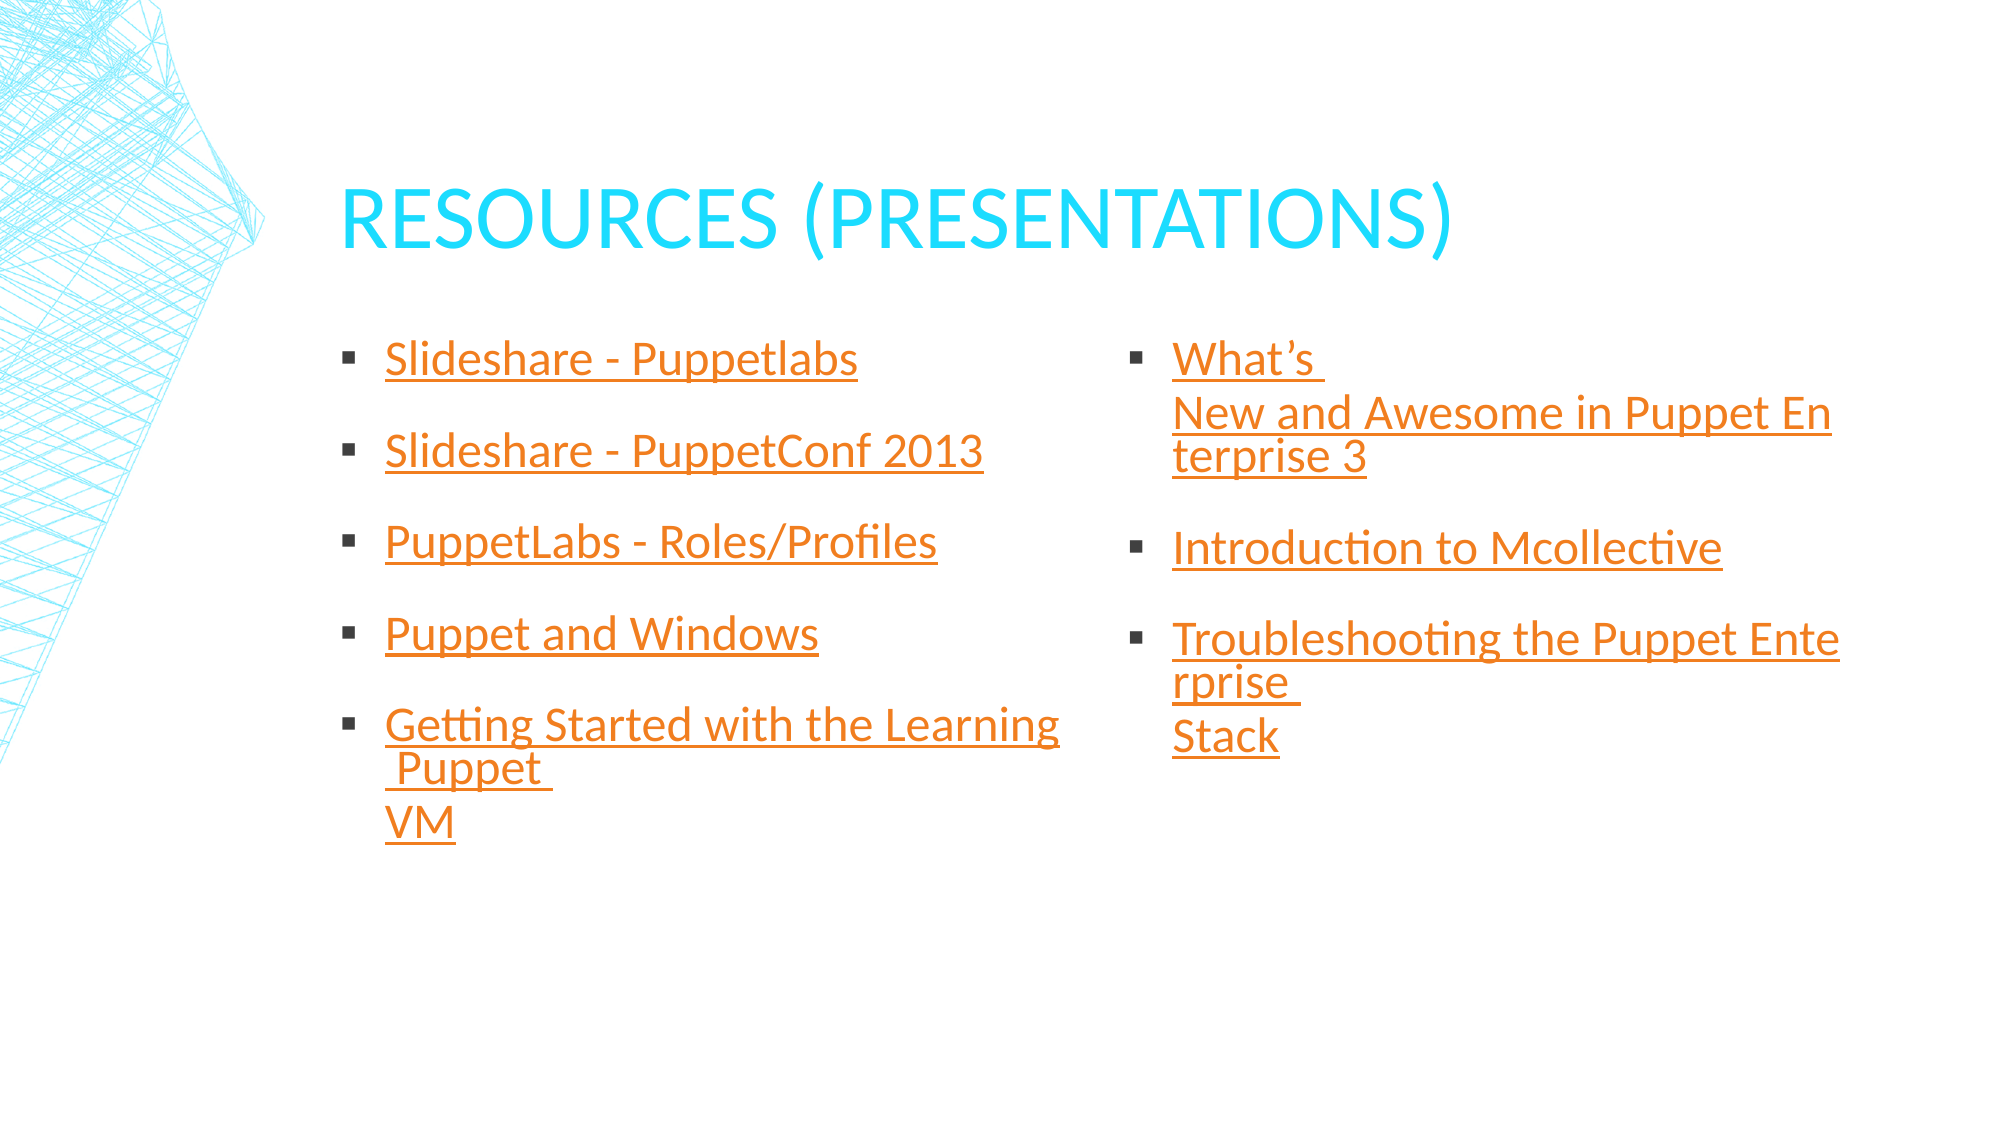

# Resources (Presentations)
Slideshare - Puppetlabs
Slideshare - PuppetConf 2013
PuppetLabs - Roles/Profiles
Puppet and Windows
Getting Started with the Learning Puppet VM
What’s New and Awesome in Puppet Enterprise 3
Introduction to Mcollective
Troubleshooting the Puppet Enterprise Stack